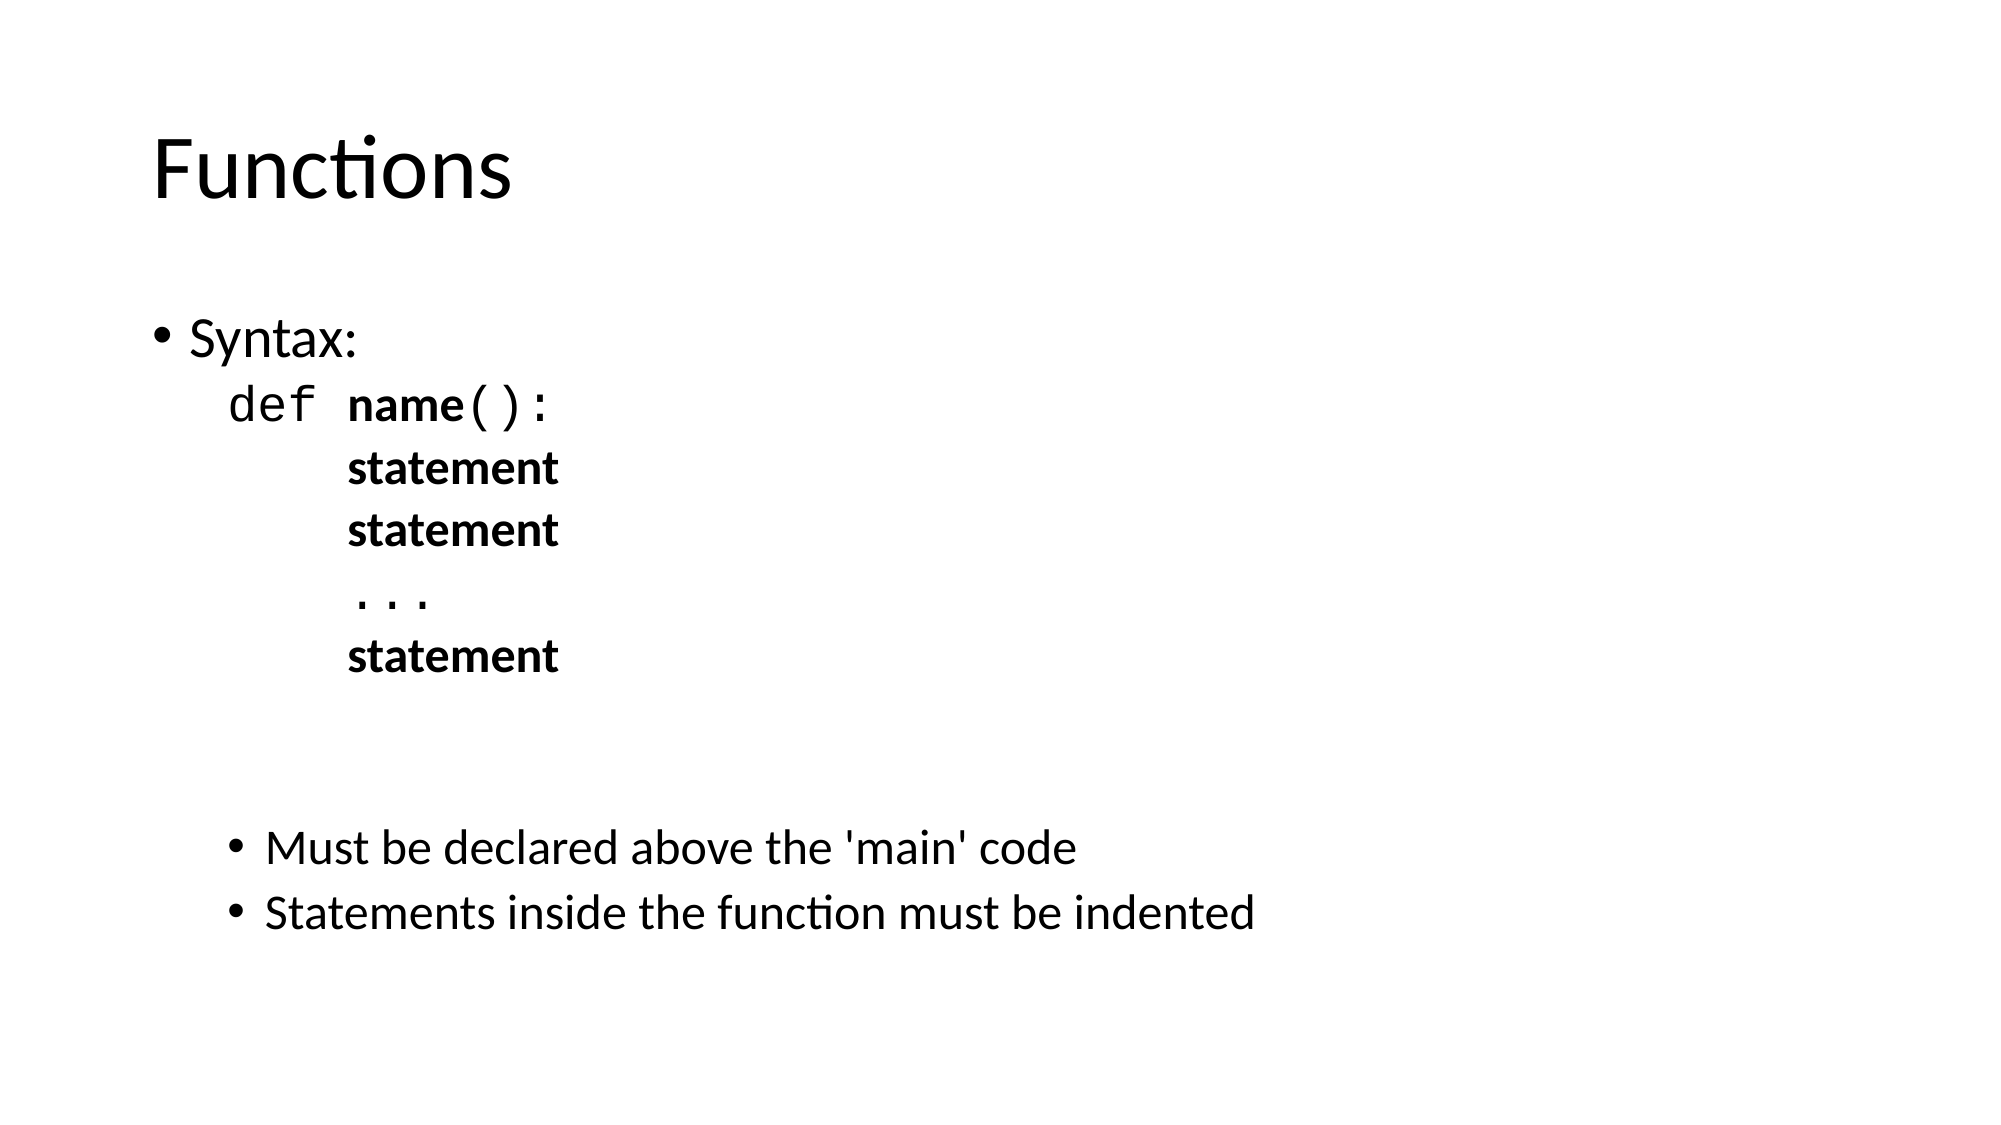

# Functions
Syntax:
def name():
    statement
    statement
    ...
    statement

Must be declared above the 'main' code
Statements inside the function must be indented